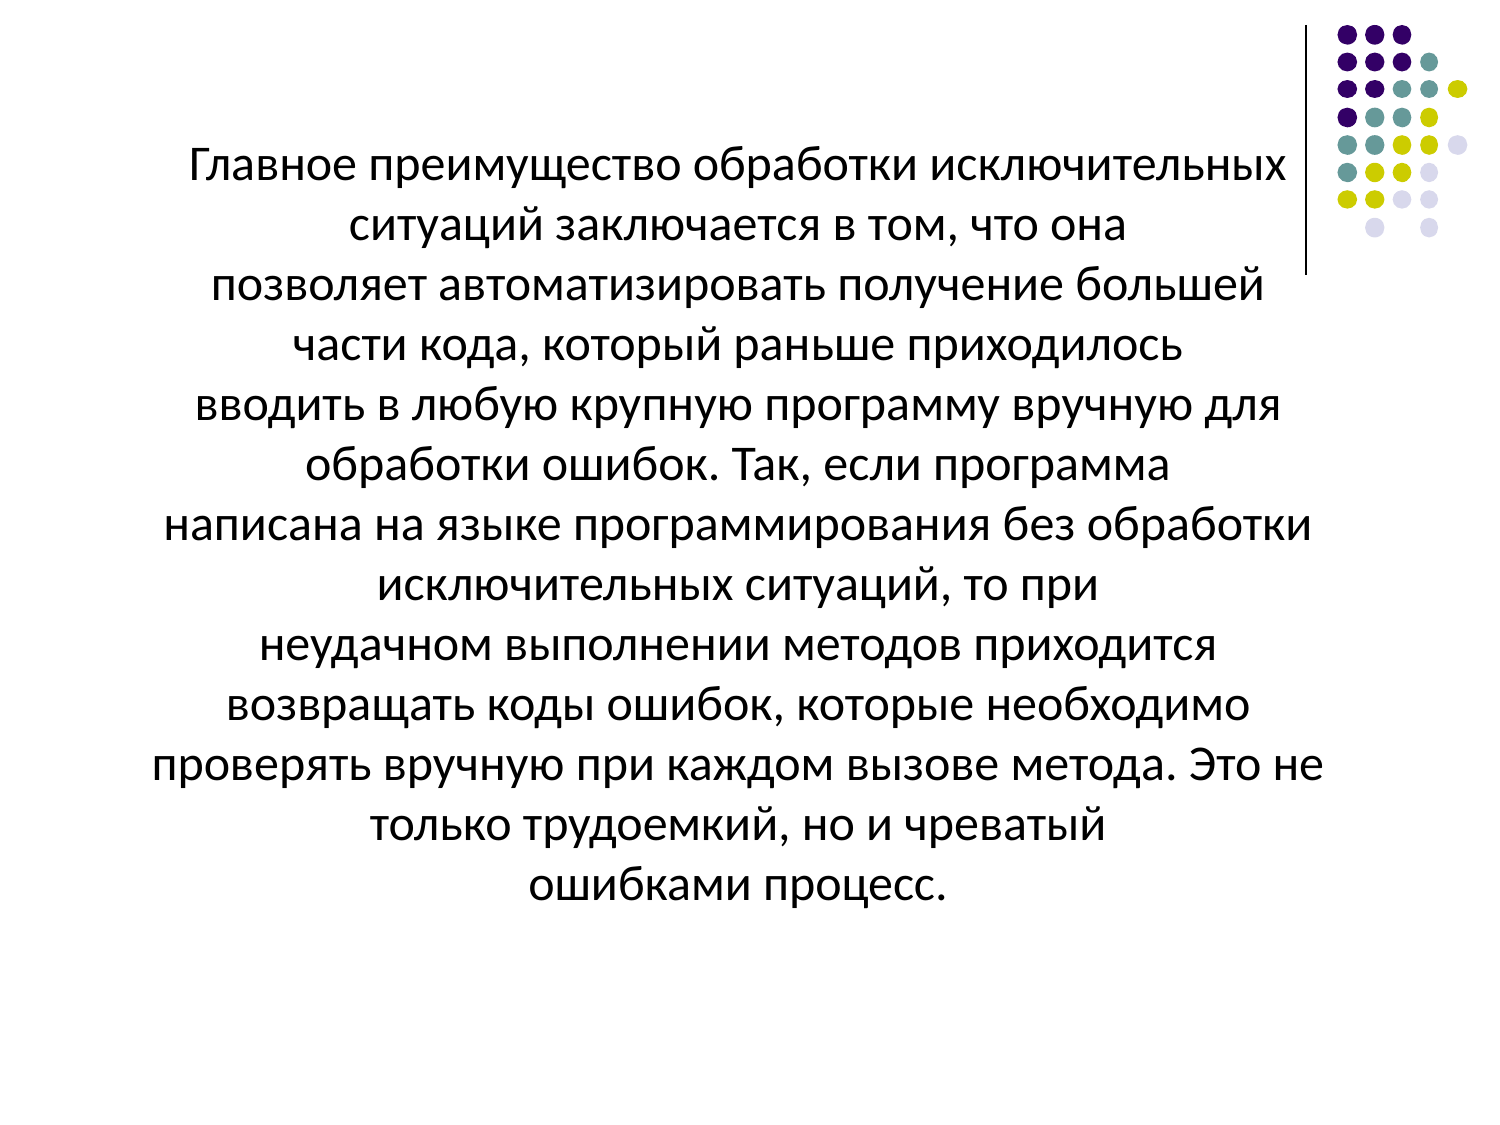

Главное преимущество обработки исключительных ситуаций заключается в том, что она
позволяет автоматизировать получение большей части кода, который раньше приходилось
вводить в любую крупную программу вручную для обработки ошибок. Так, если программа
написана на языке программирования без обработки исключительных ситуаций, то при
неудачном выполнении методов приходится возвращать коды ошибок, которые необходимо
проверять вручную при каждом вызове метода. Это не только трудоемкий, но и чреватый
ошибками процесс.